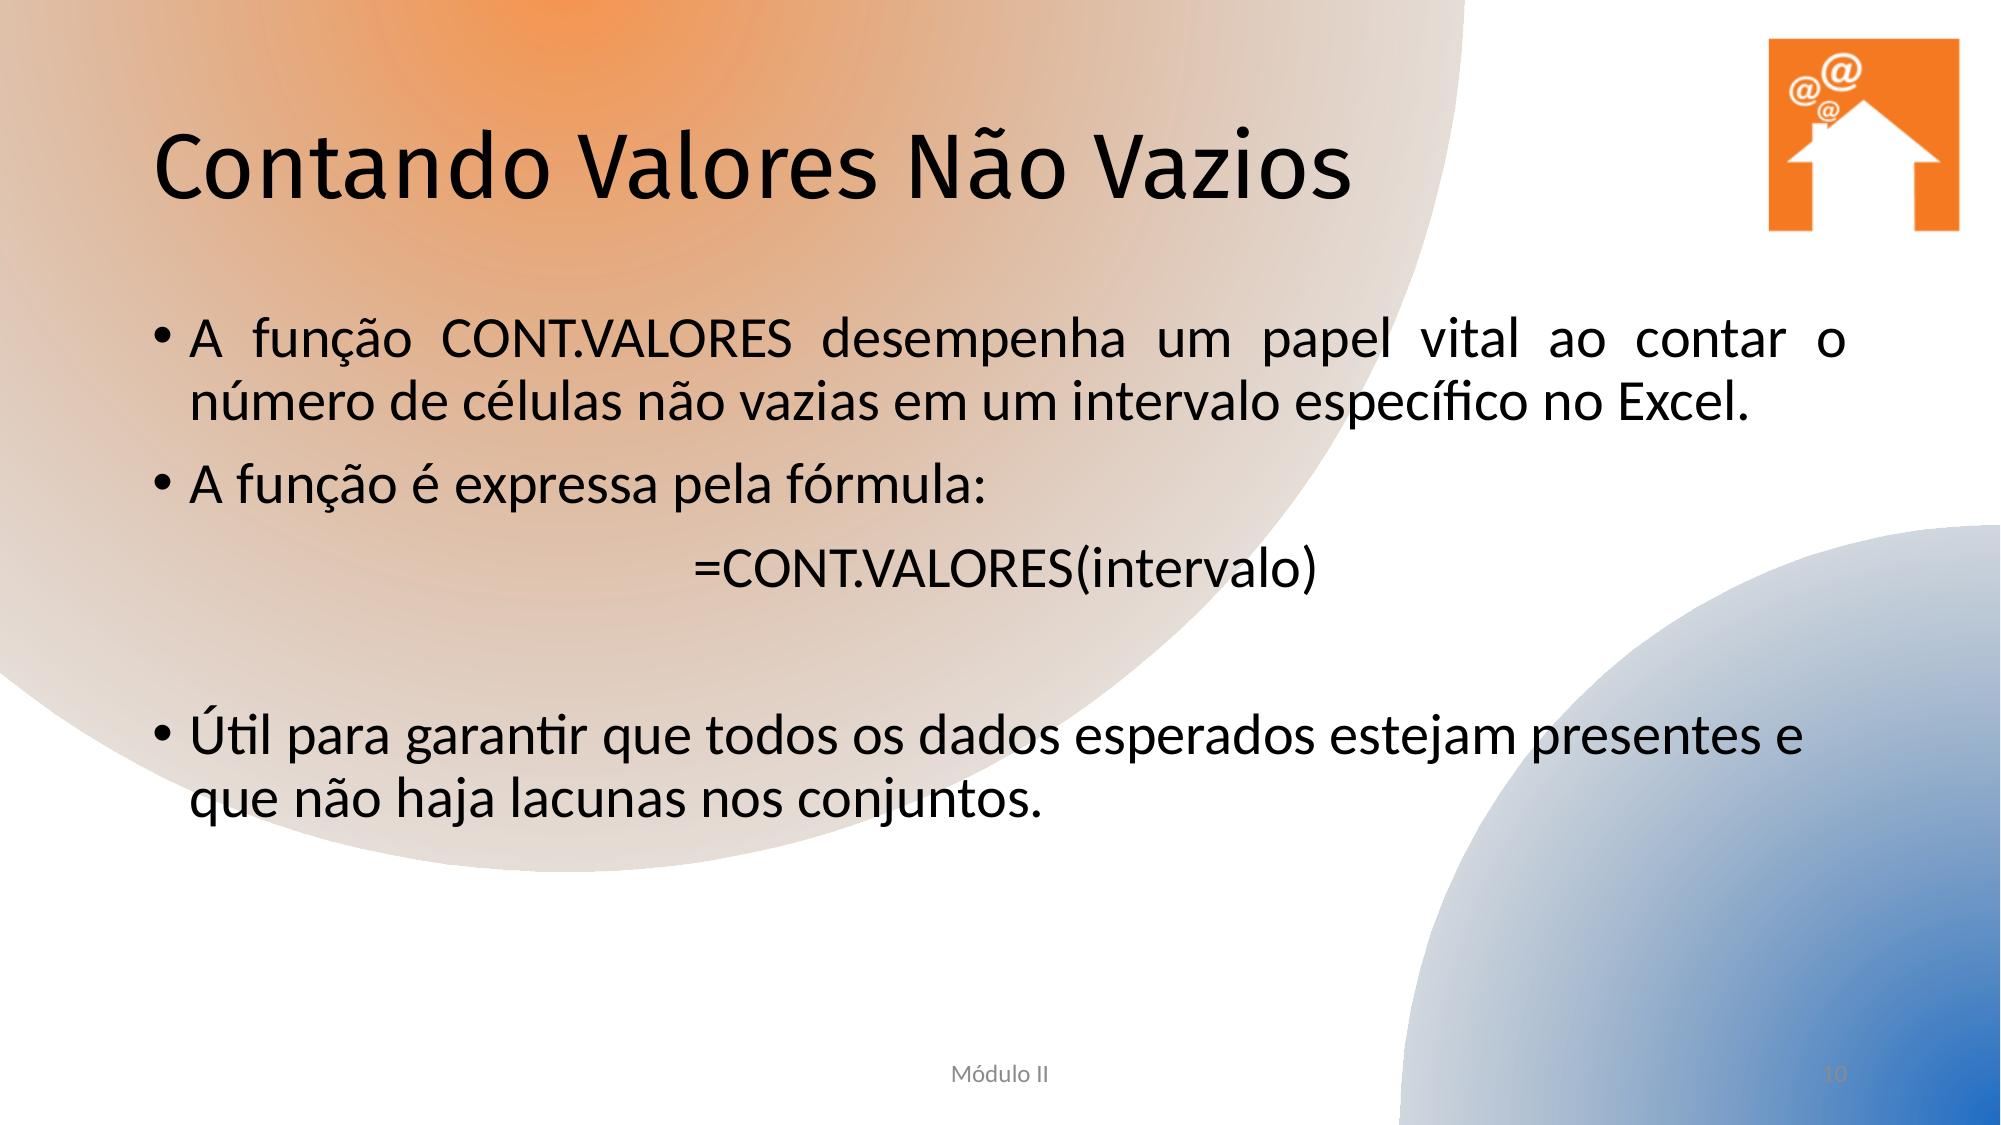

# Contando Valores Não Vazios
A função CONT.VALORES desempenha um papel vital ao contar o número de células não vazias em um intervalo específico no Excel.
A função é expressa pela fórmula:
 =CONT.VALORES(intervalo)

Útil para garantir que todos os dados esperados estejam presentes e que não haja lacunas nos conjuntos.
Módulo II
10